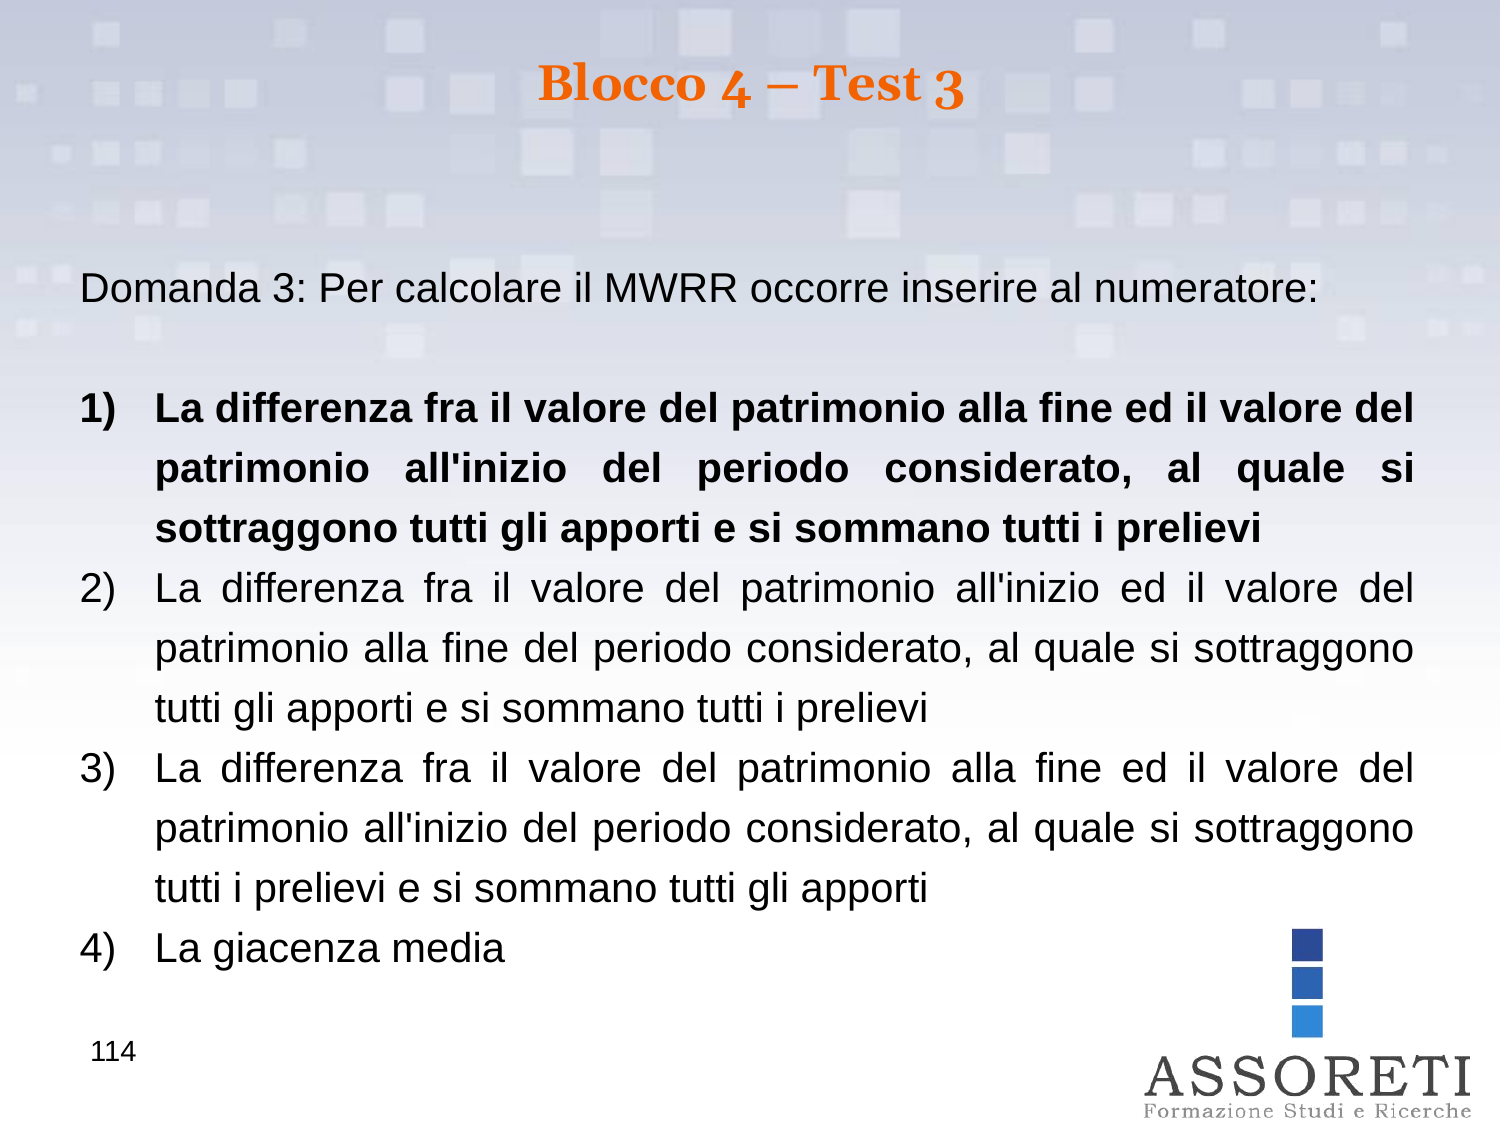

Blocco 4 – Test 3
Domanda 3: Per calcolare il MWRR occorre inserire al numeratore:

La differenza fra il valore del patrimonio alla fine ed il valore del patrimonio all'inizio del periodo considerato, al quale si sottraggono tutti gli apporti e si sommano tutti i prelievi
La differenza fra il valore del patrimonio all'inizio ed il valore del patrimonio alla fine del periodo considerato, al quale si sottraggono tutti gli apporti e si sommano tutti i prelievi
La differenza fra il valore del patrimonio alla fine ed il valore del patrimonio all'inizio del periodo considerato, al quale si sottraggono tutti i prelievi e si sommano tutti gli apporti
La giacenza media
114